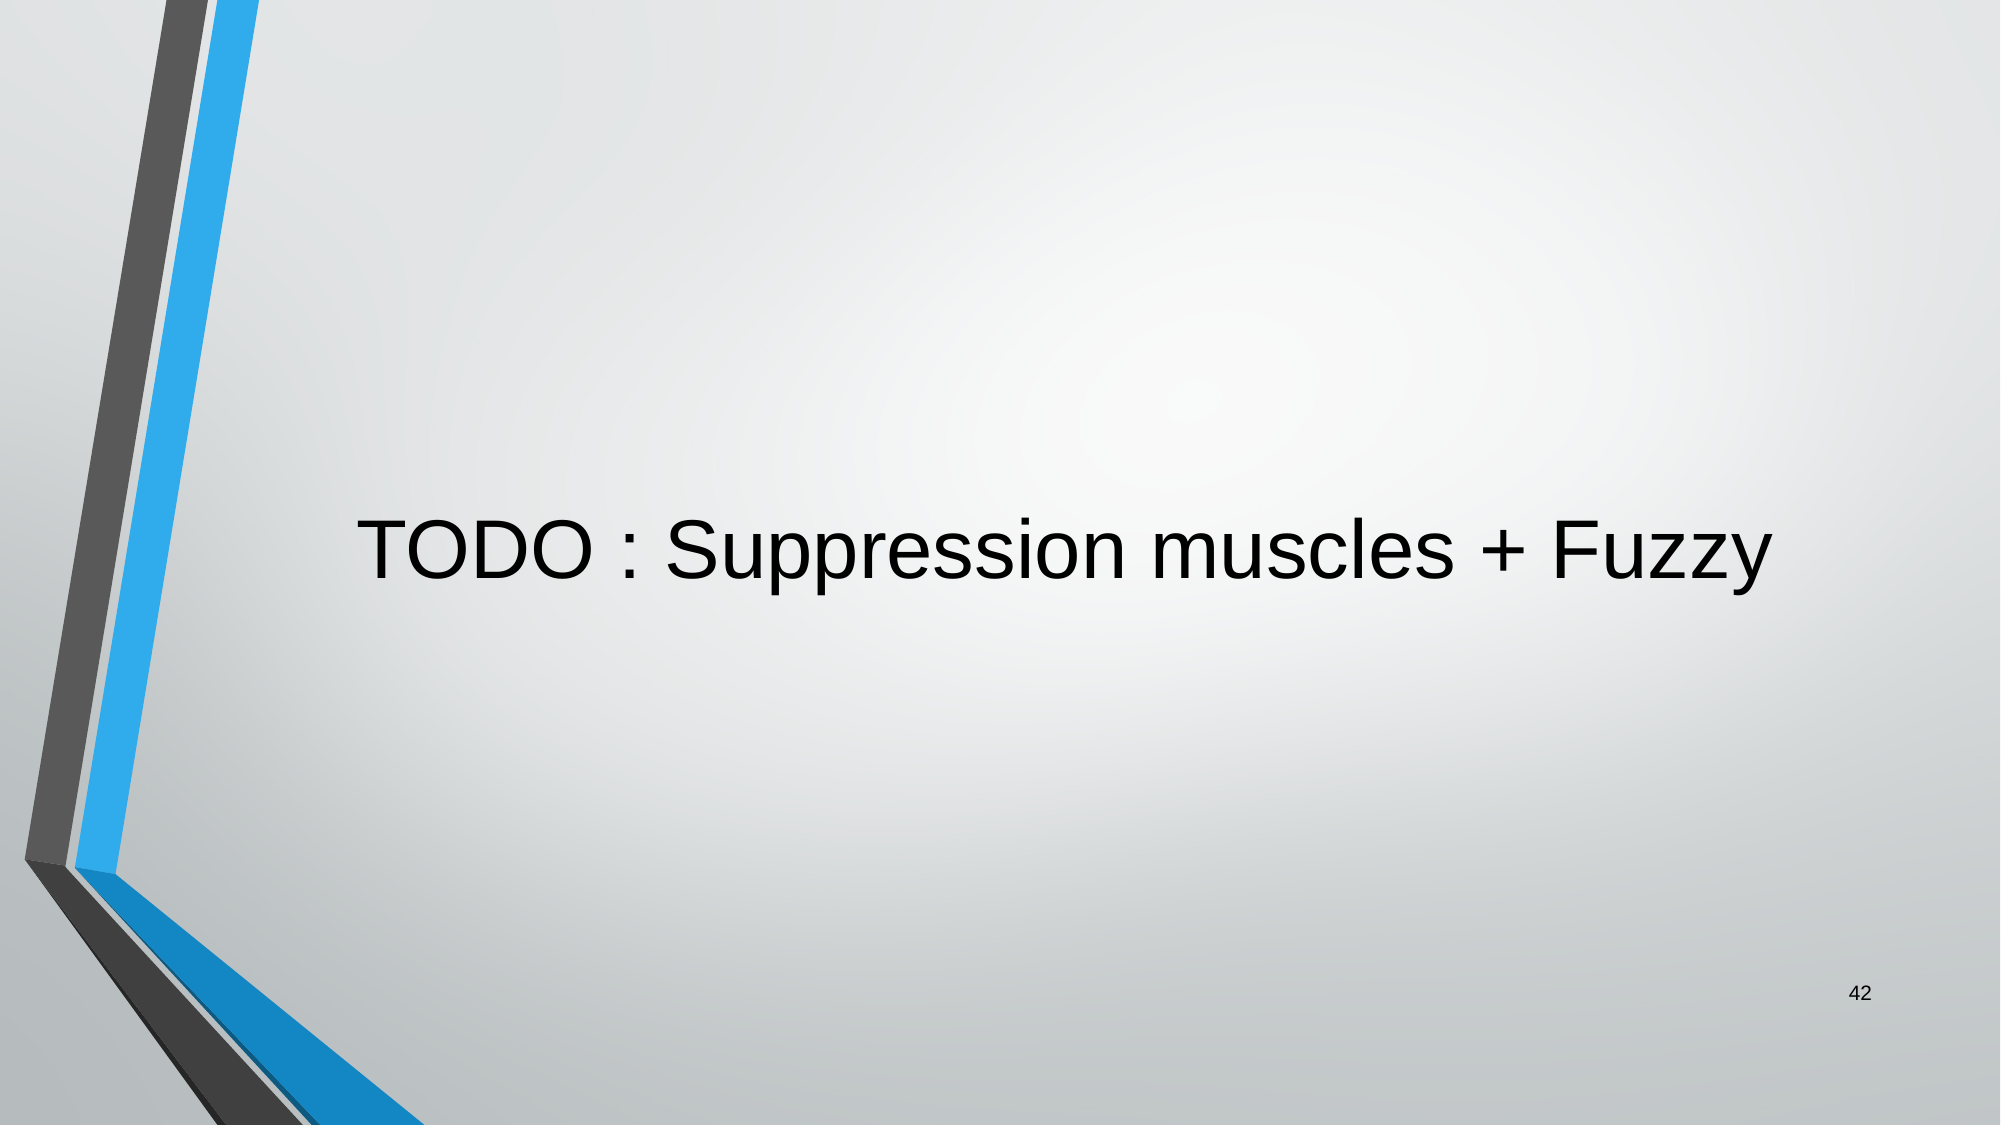

# TODO : Suppression muscles + Fuzzy
42